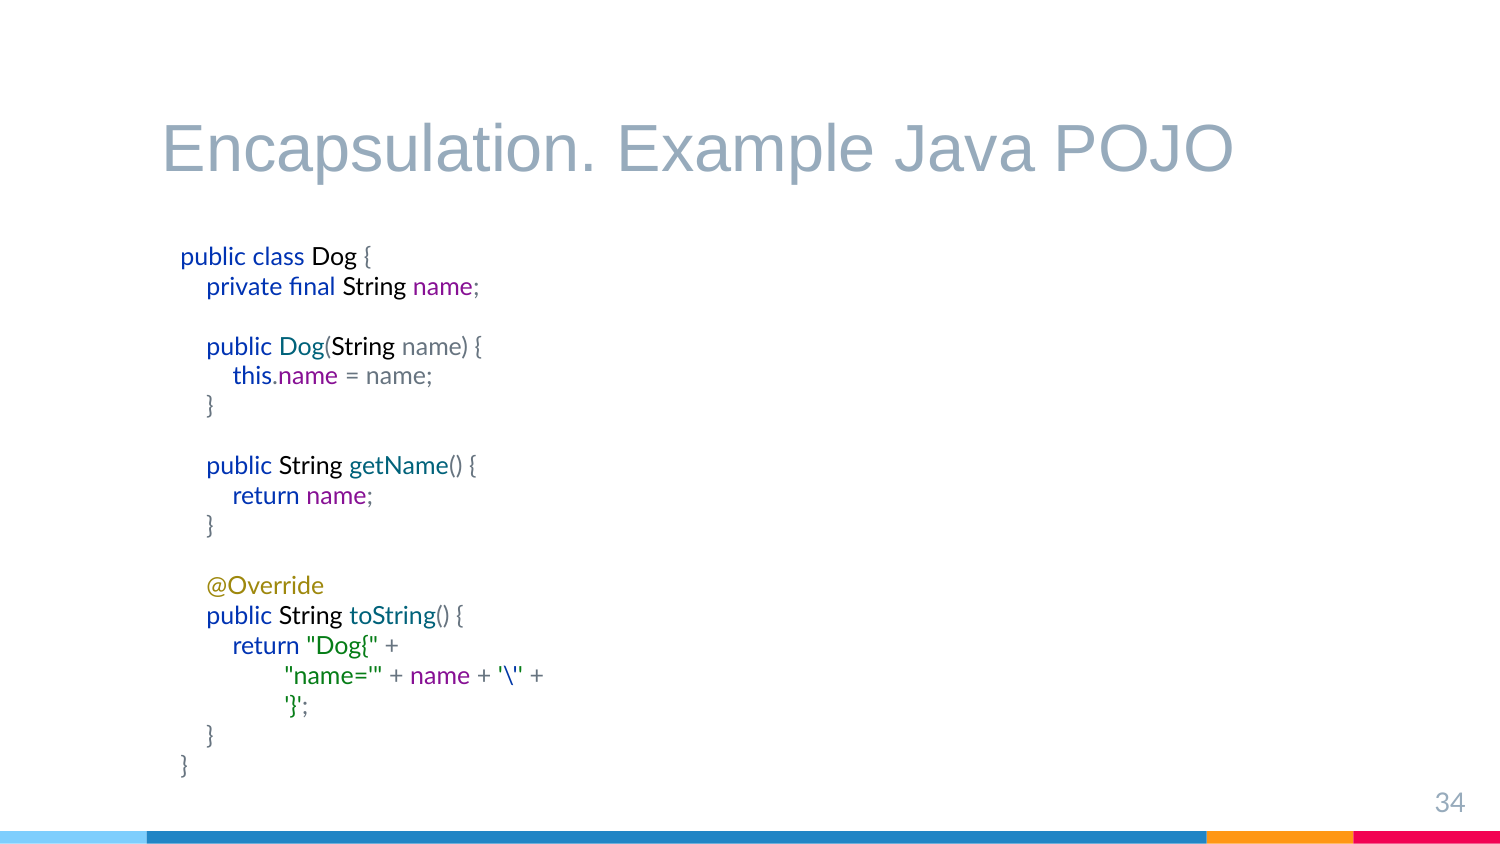

# Encapsulation. Example Java POJO
public class Dog {
    private final String name;
    public Dog(String name) {
        this.name = name;
    }
    public String getName() {
        return name;
    }
    @Override
    public String toString() {
        return "Dog{" +
                "name='" + name + '\'' +
                '}';
    }
}
34